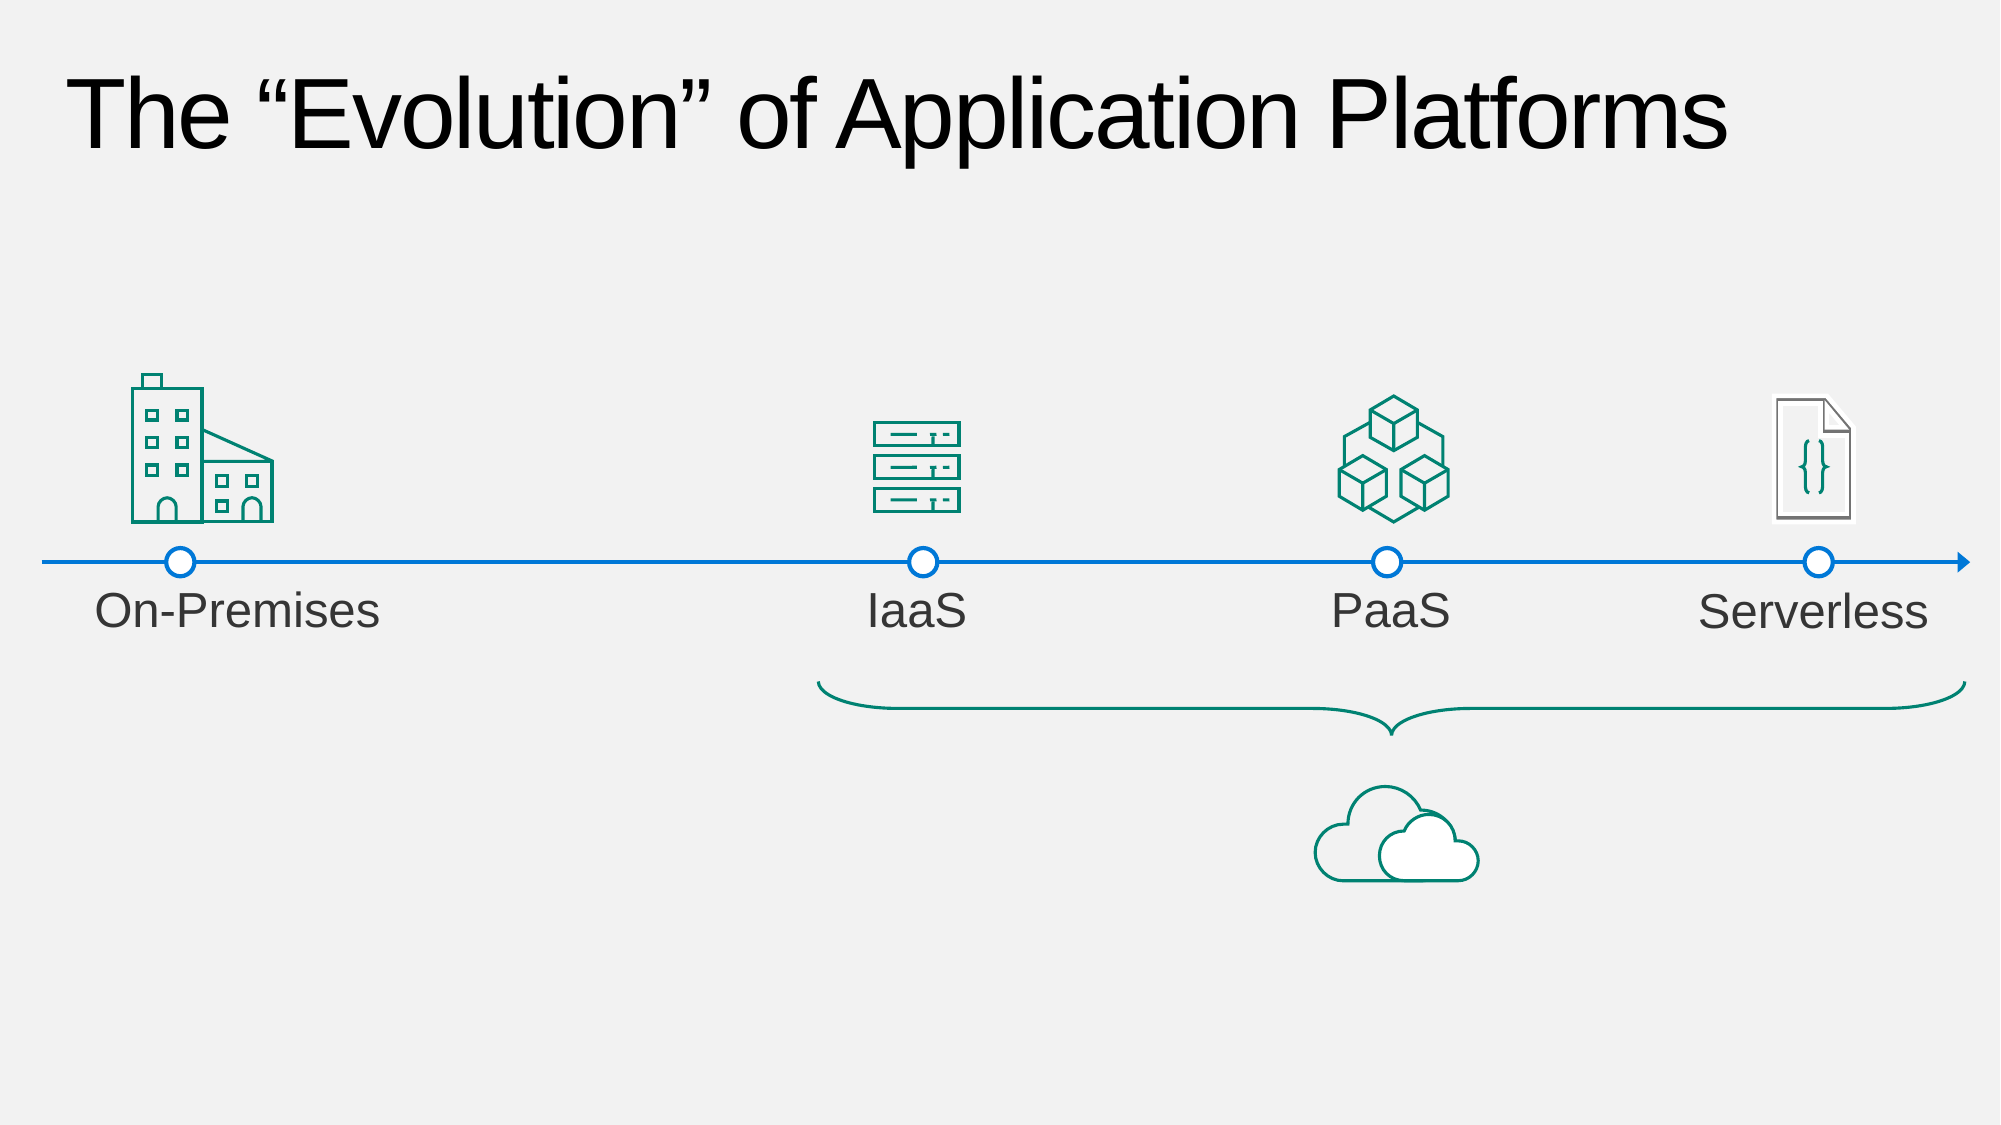

The “Evolution” of Application Platforms

On-Premises
IaaS
PaaS
Serverless